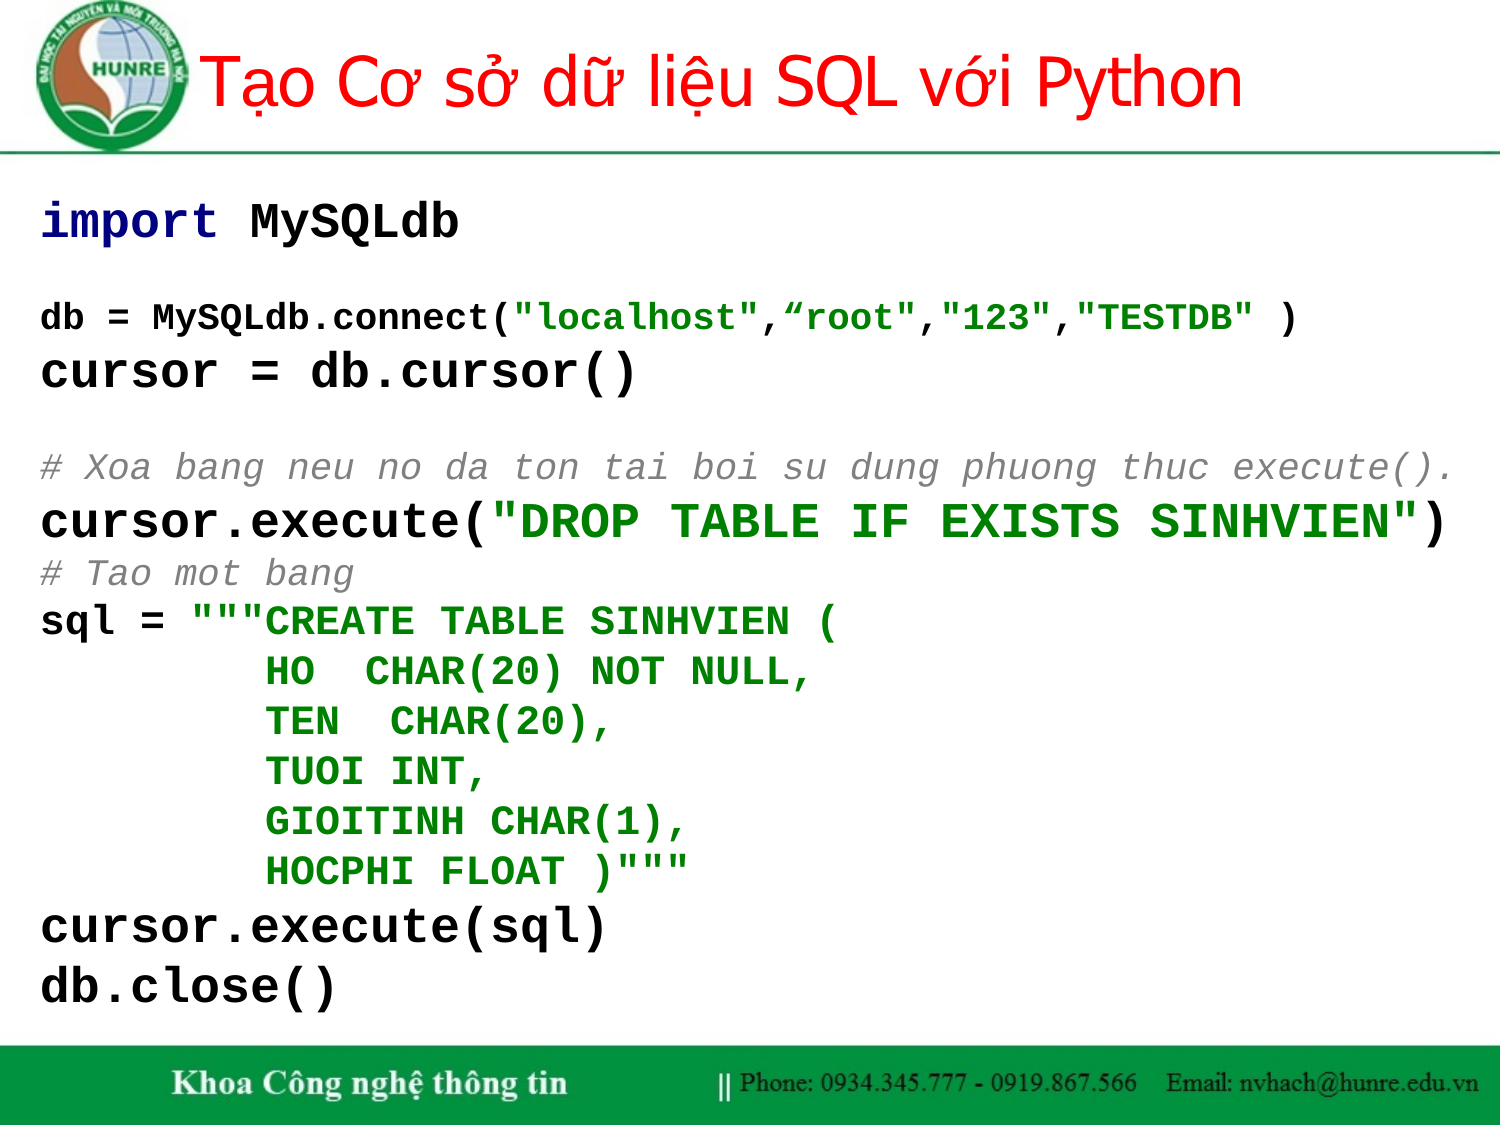

# Tạo Cơ sở dữ liệu SQL với Python
import MySQLdb
db = MySQLdb.connect("localhost",“root","123","TESTDB" )
cursor = db.cursor()
# Xoa bang neu no da ton tai boi su dung phuong thuc execute().
cursor.execute("DROP TABLE IF EXISTS SINHVIEN")
# Tao mot bang
sql = """CREATE TABLE SINHVIEN (
         HO  CHAR(20) NOT NULL,
         TEN  CHAR(20),
         TUOI INT,
         GIOITINH CHAR(1),
         HOCPHI FLOAT )"""
cursor.execute(sql)
db.close()